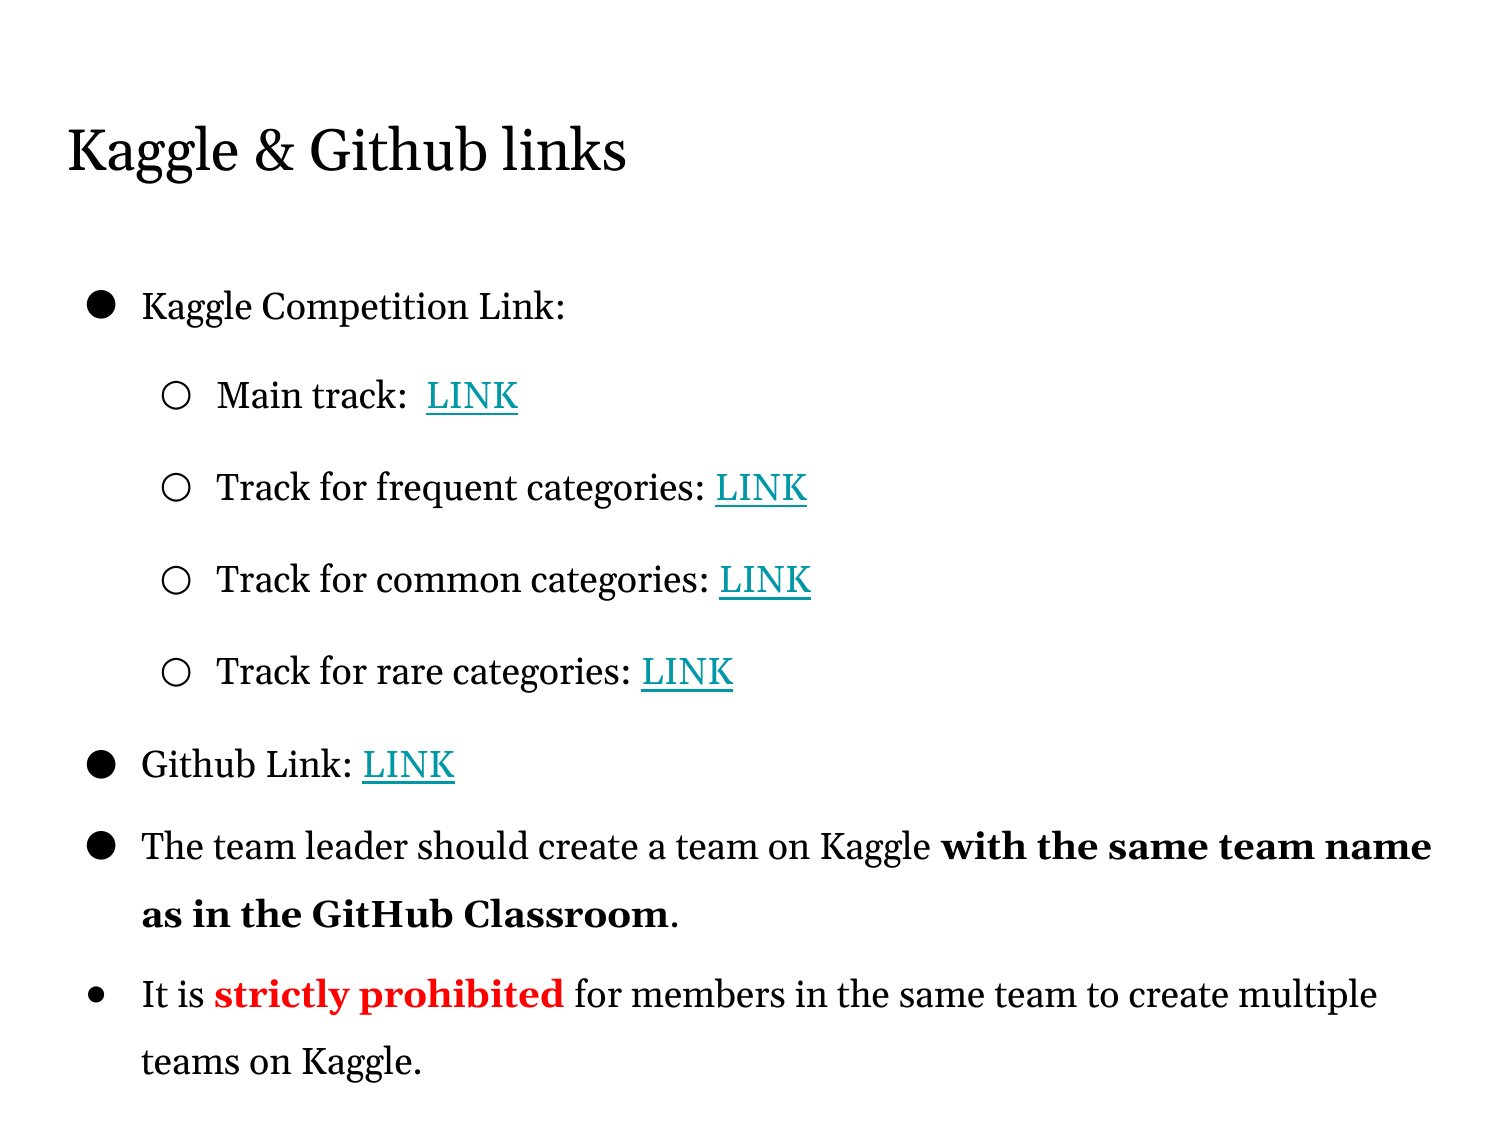

# Kaggle & Github links
Kaggle Competition Link:
Main track:  LINK
Track for frequent categories: LINK
Track for common categories: LINK
Track for rare categories: LINK
Github Link: LINK
The team leader should create a team on Kaggle with the same team name as in the GitHub Classroom.
It is strictly prohibited for members in the same team to create multiple teams on Kaggle.